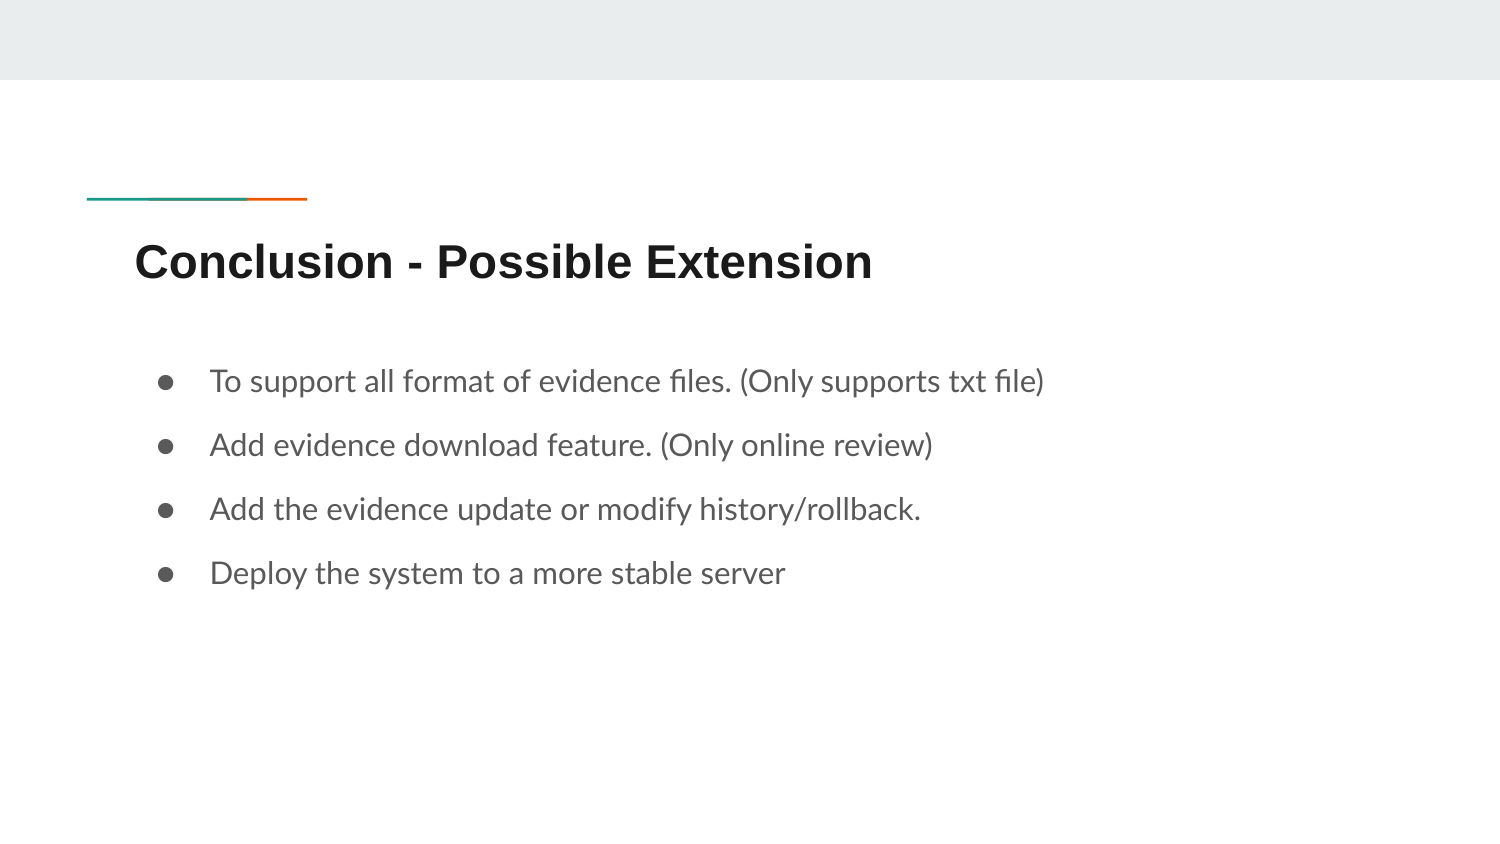

# Conclusion - Possible Extension
To support all format of evidence files. (Only supports txt file)
Add evidence download feature. (Only online review)
Add the evidence update or modify history/rollback.
Deploy the system to a more stable server